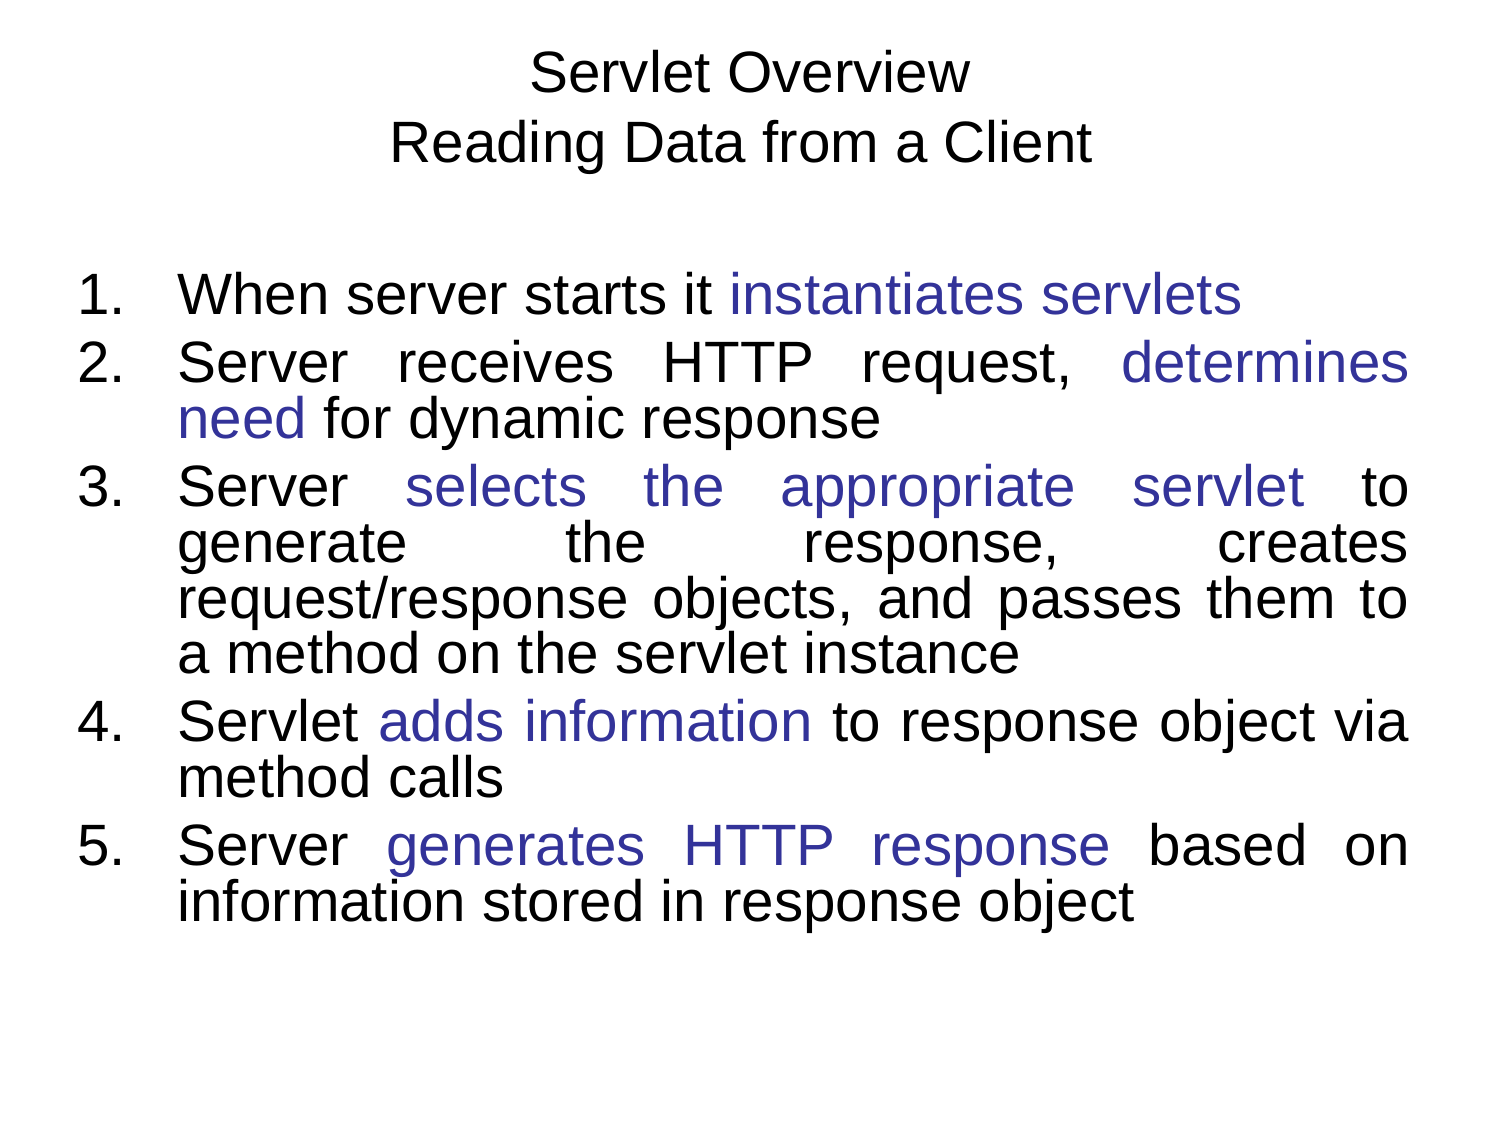

# Servlet Overview Reading Data from a Client
When server starts it instantiates servlets
Server receives HTTP request, determines need for dynamic response
Server selects the appropriate servlet to generate the response, creates request/response objects, and passes them to a method on the servlet instance
Servlet adds information to response object via method calls
Server generates HTTP response based on information stored in response object